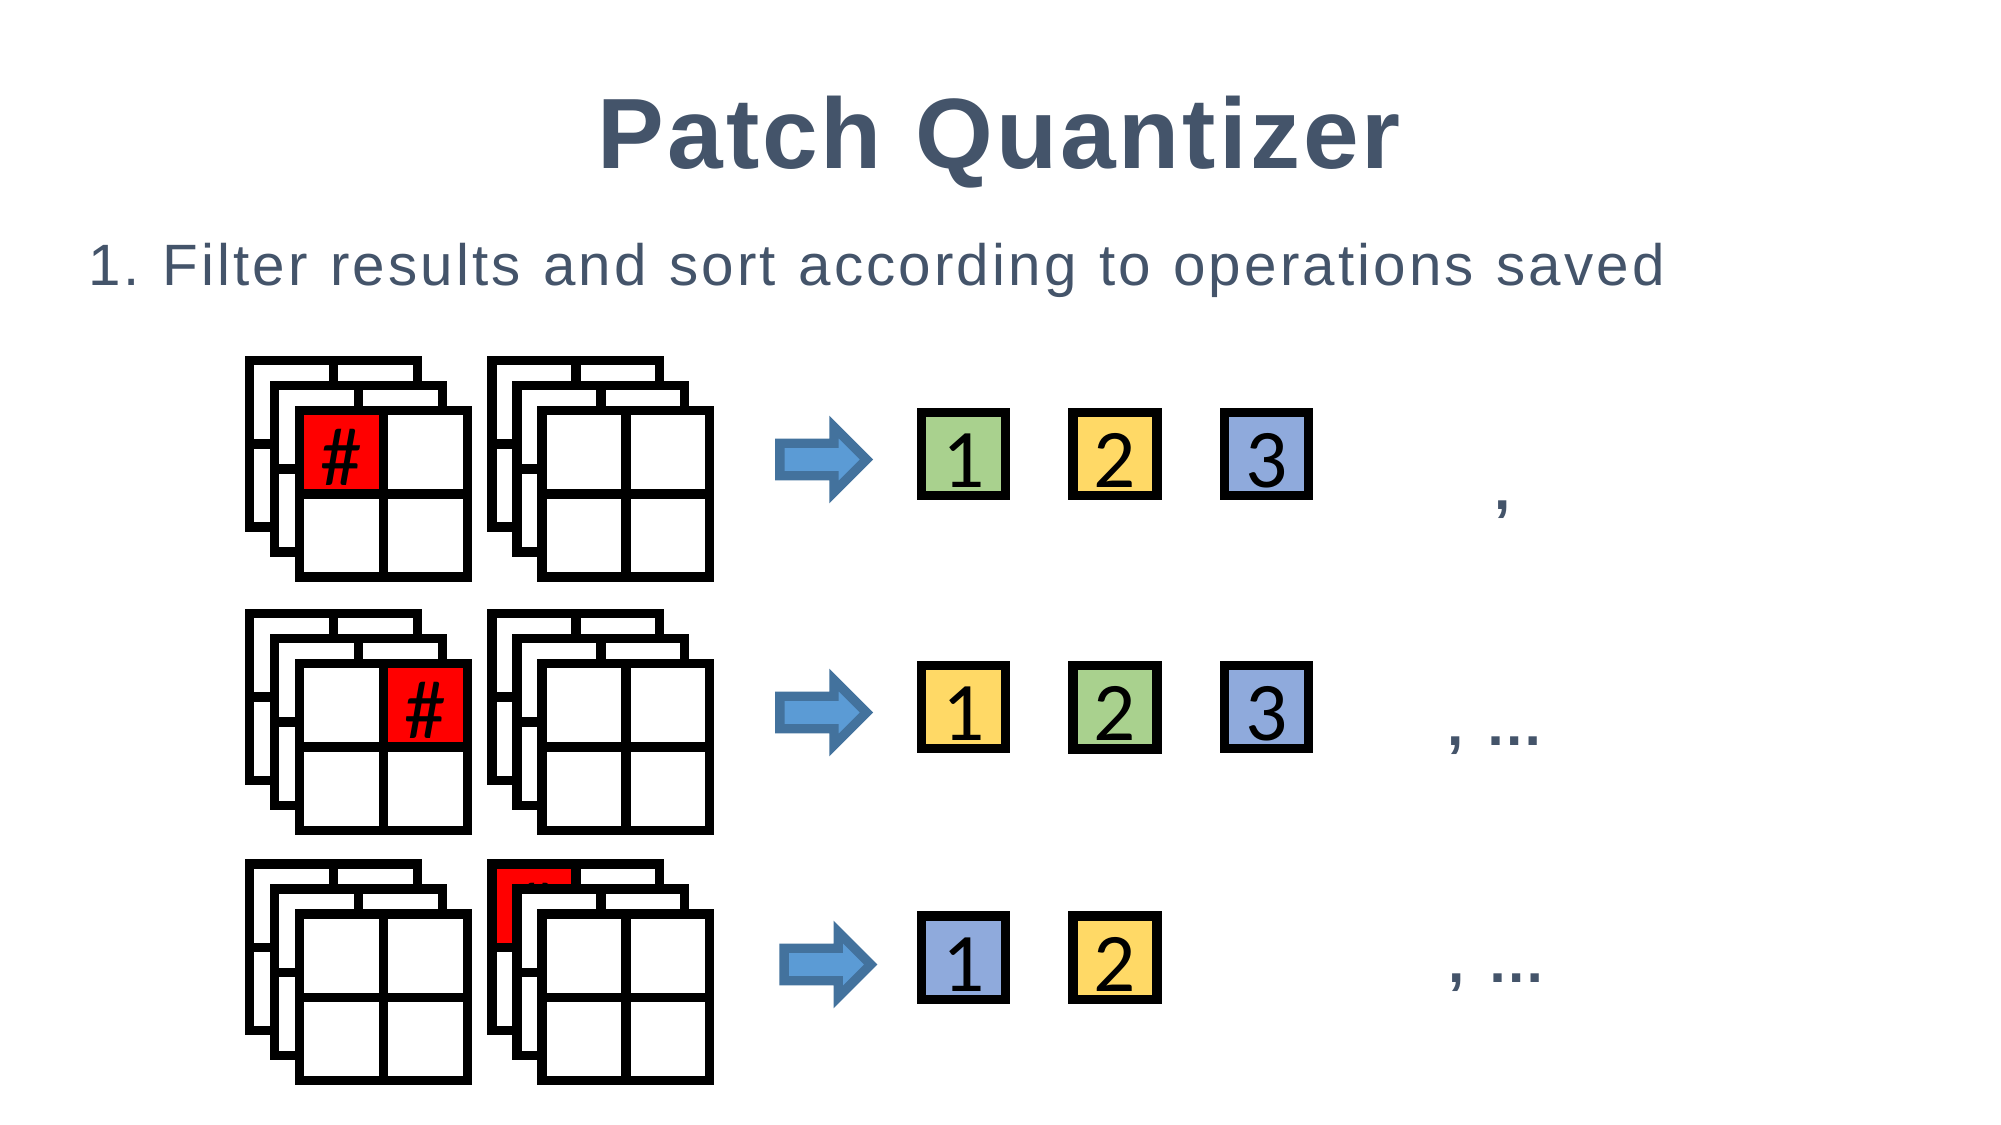

Patch Quantizer
1. Filter results and sort according to operations saved

#

1
3
2

,

#

1
3
2

, …

#

1
2
, …